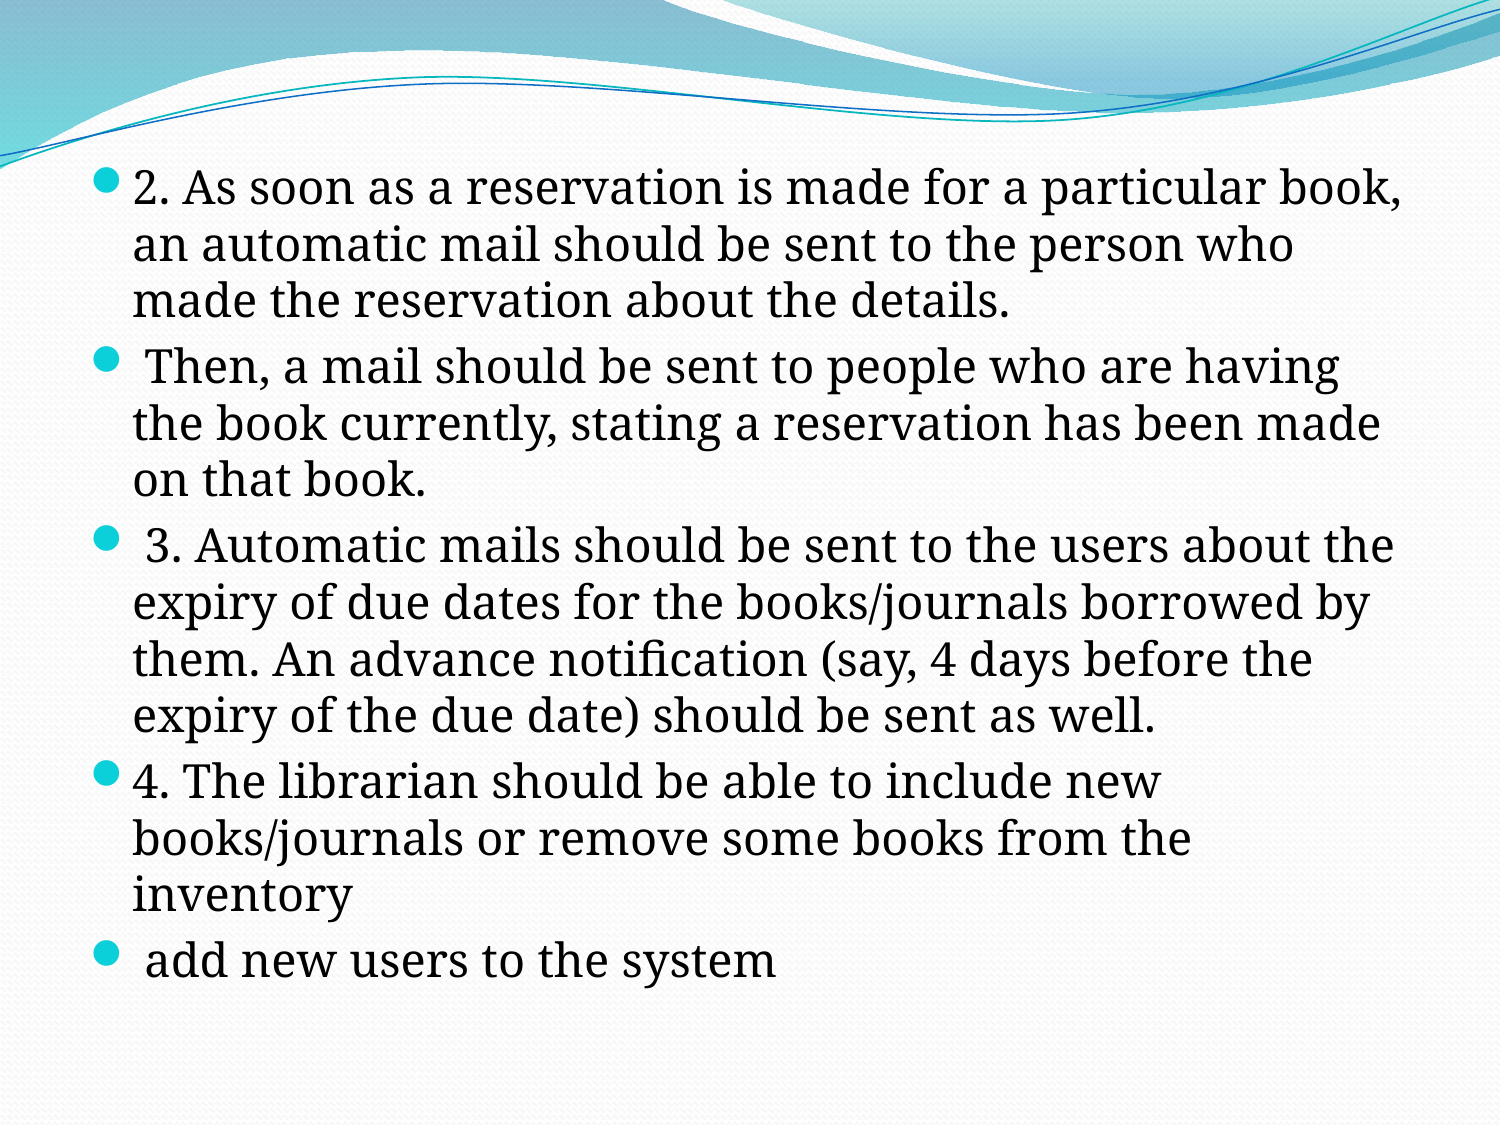

2. As soon as a reservation is made for a particular book, an automatic mail should be sent to the person who made the reservation about the details.
 Then, a mail should be sent to people who are having the book currently, stating a reservation has been made on that book.
 3. Automatic mails should be sent to the users about the expiry of due dates for the books/journals borrowed by them. An advance notification (say, 4 days before the expiry of the due date) should be sent as well.
4. The librarian should be able to include new	books/journals or remove some books from the  inventory
 add new users to the system